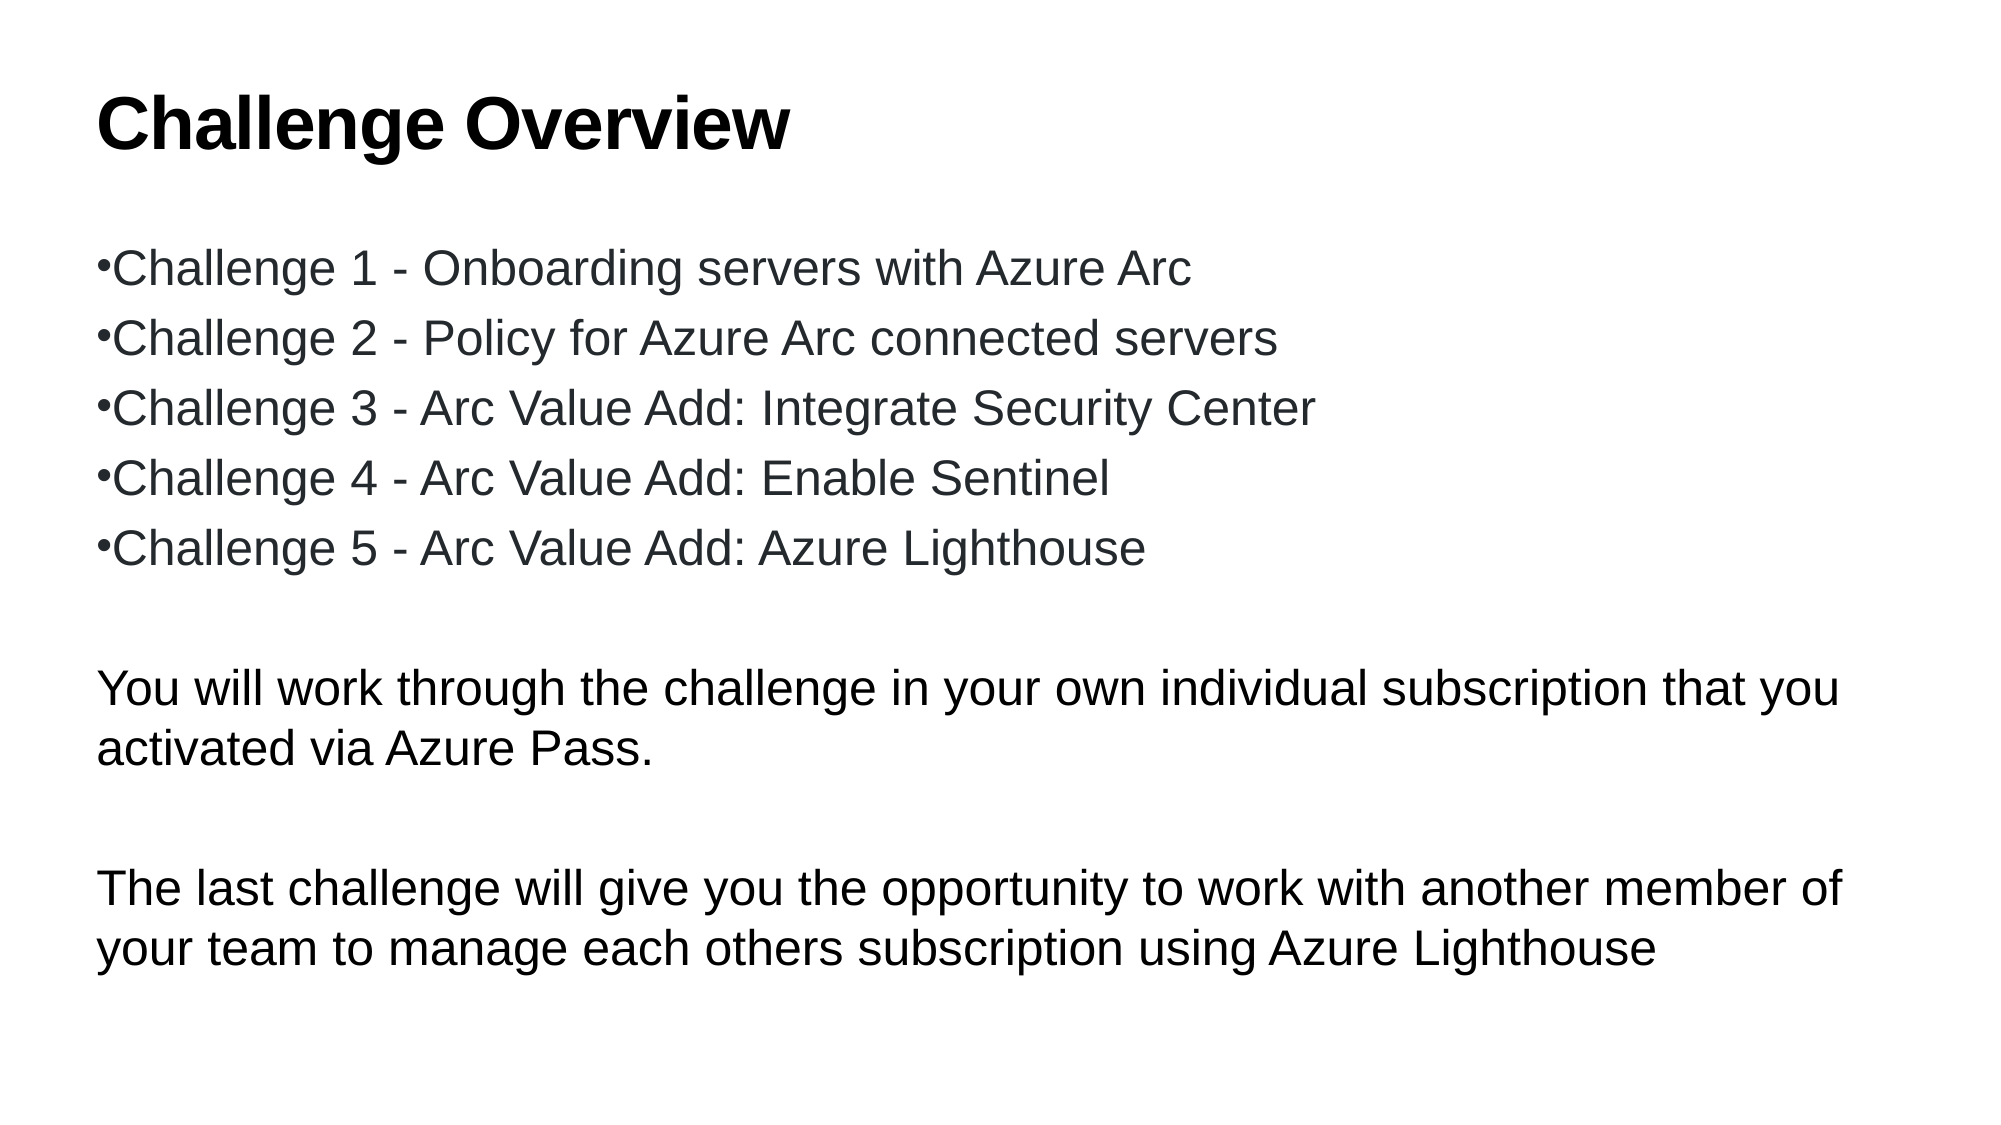

# Challenge Overview
Challenge 1 - Onboarding servers with Azure Arc
Challenge 2 - Policy for Azure Arc connected servers
Challenge 3 - Arc Value Add: Integrate Security Center
Challenge 4 - Arc Value Add: Enable Sentinel
Challenge 5 - Arc Value Add: Azure Lighthouse

You will work through the challenge in your own individual subscription that you activated via Azure Pass.

The last challenge will give you the opportunity to work with another member of your team to manage each others subscription using Azure Lighthouse